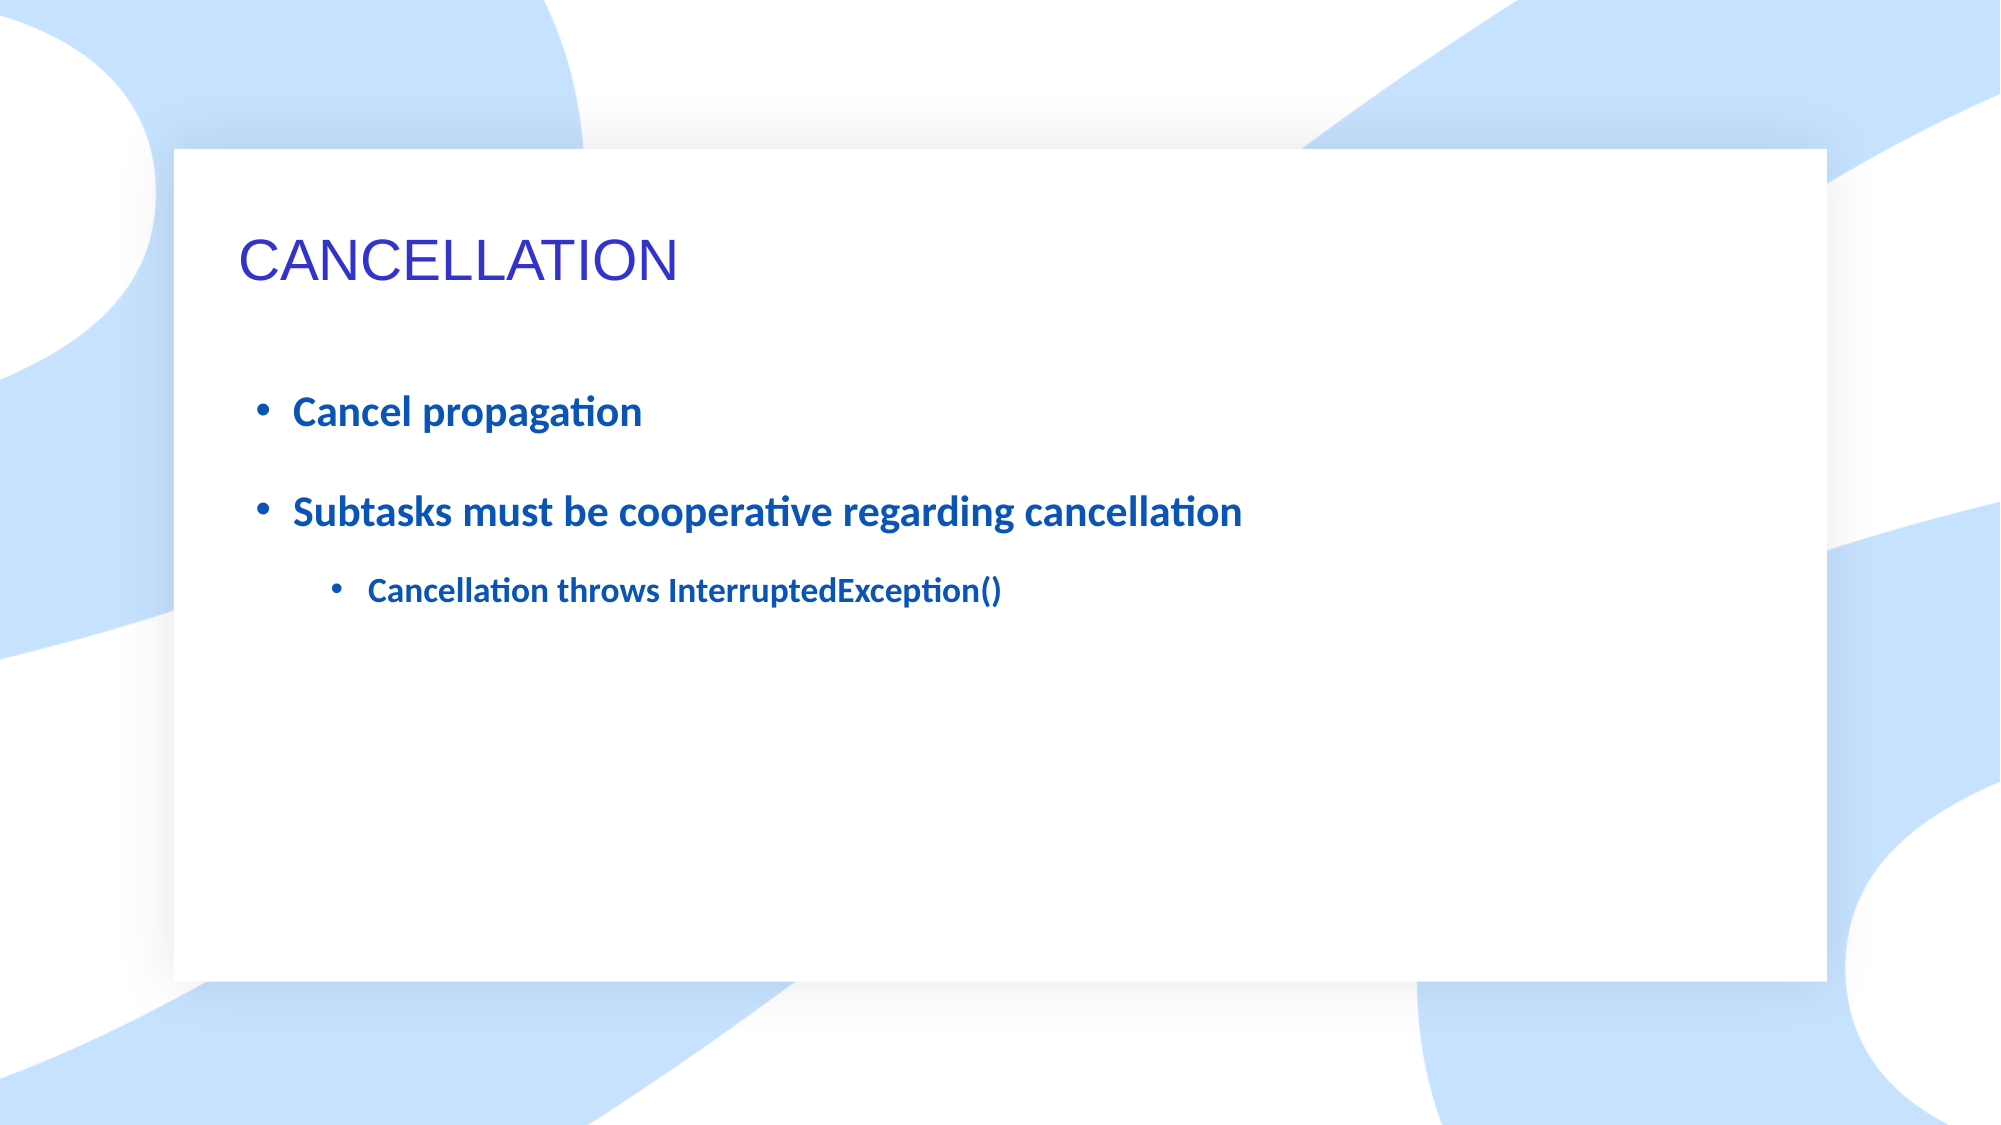

# CANCELLATION
Cancel propagation
Subtasks must be cooperative regarding cancellation
Cancellation throws InterruptedException()